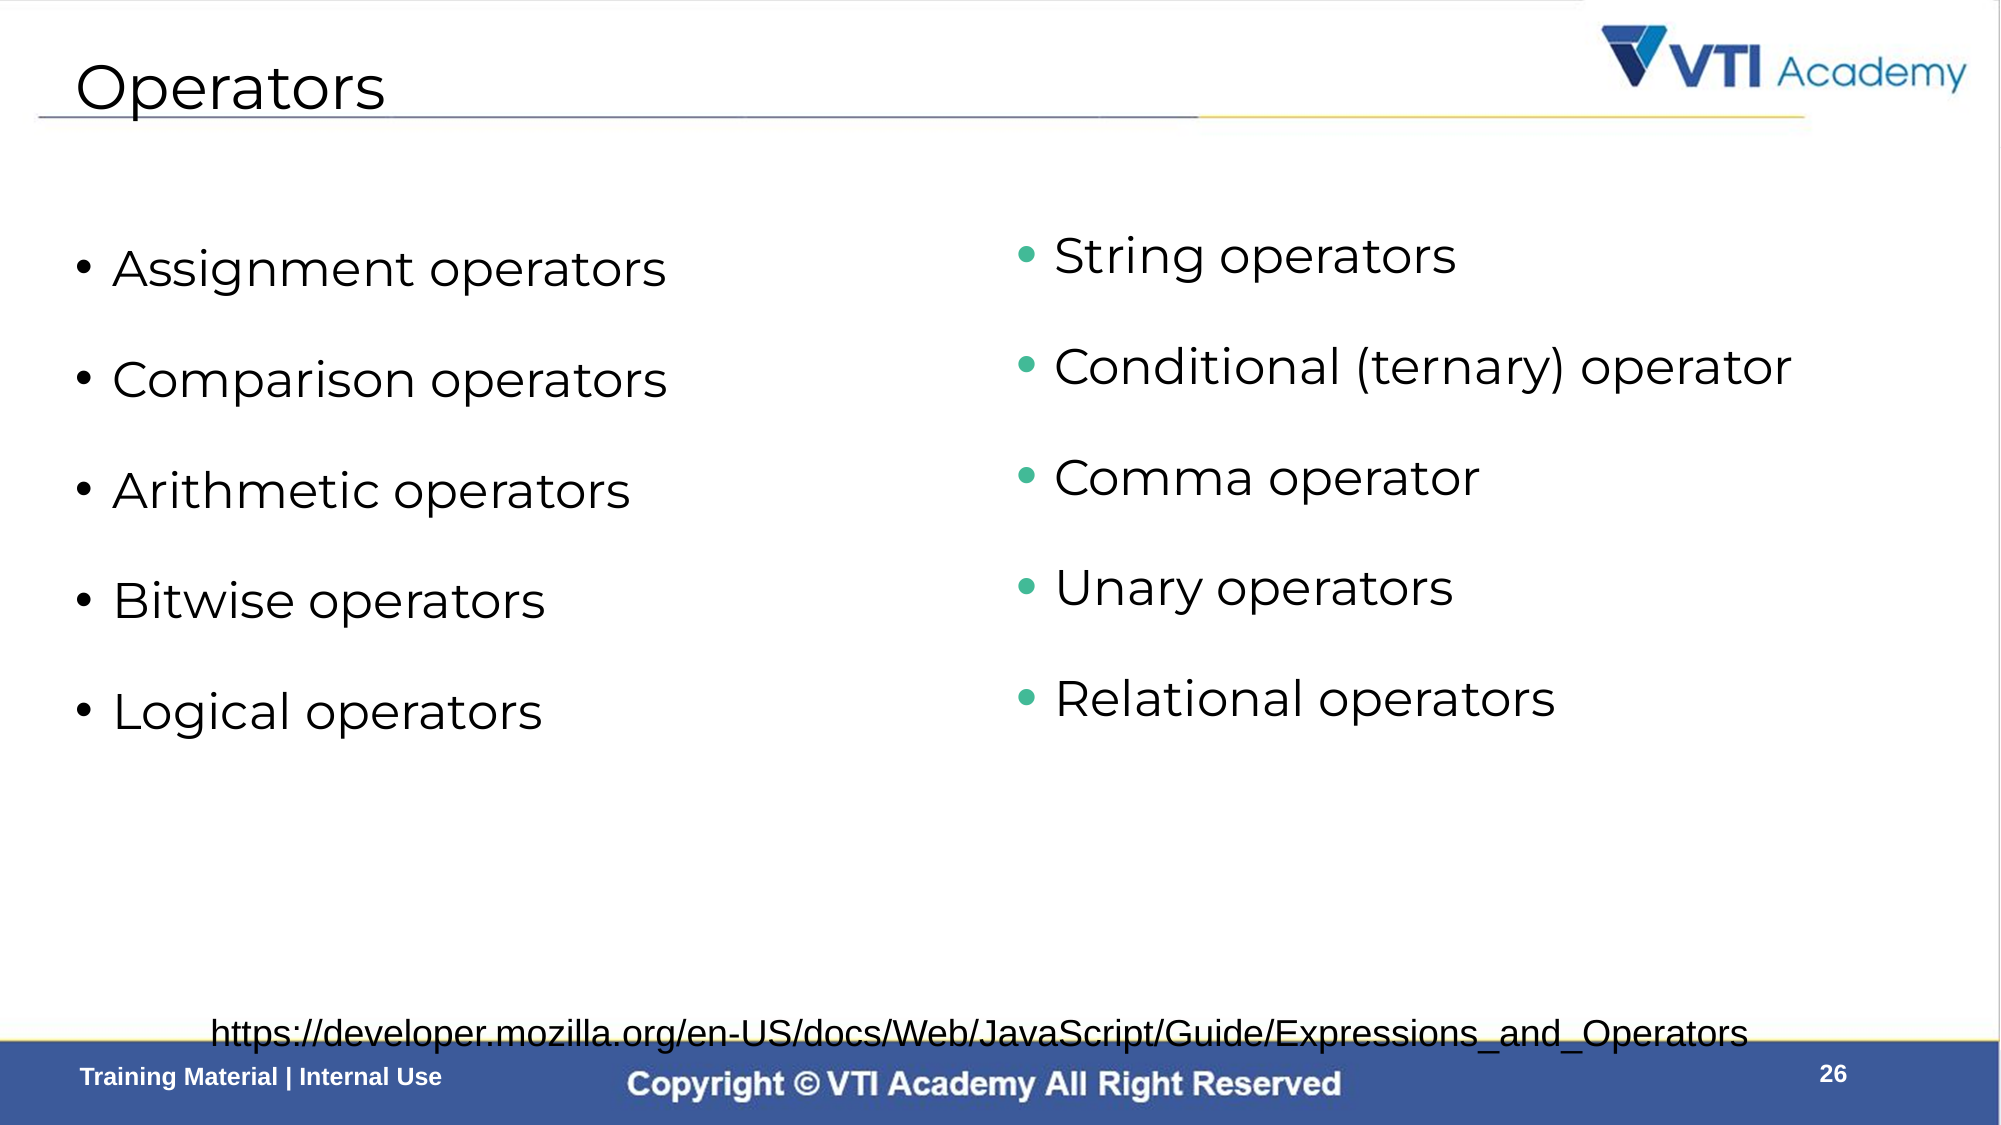

# Operators
String operators
Conditional (ternary) operator
Comma operator
Unary operators
Relational operators
Assignment operators
Comparison operators
Arithmetic operators
Bitwise operators
Logical operators
https://developer.mozilla.org/en-US/docs/Web/JavaScript/Guide/Expressions_and_Operators
26
Training Material | Internal Use